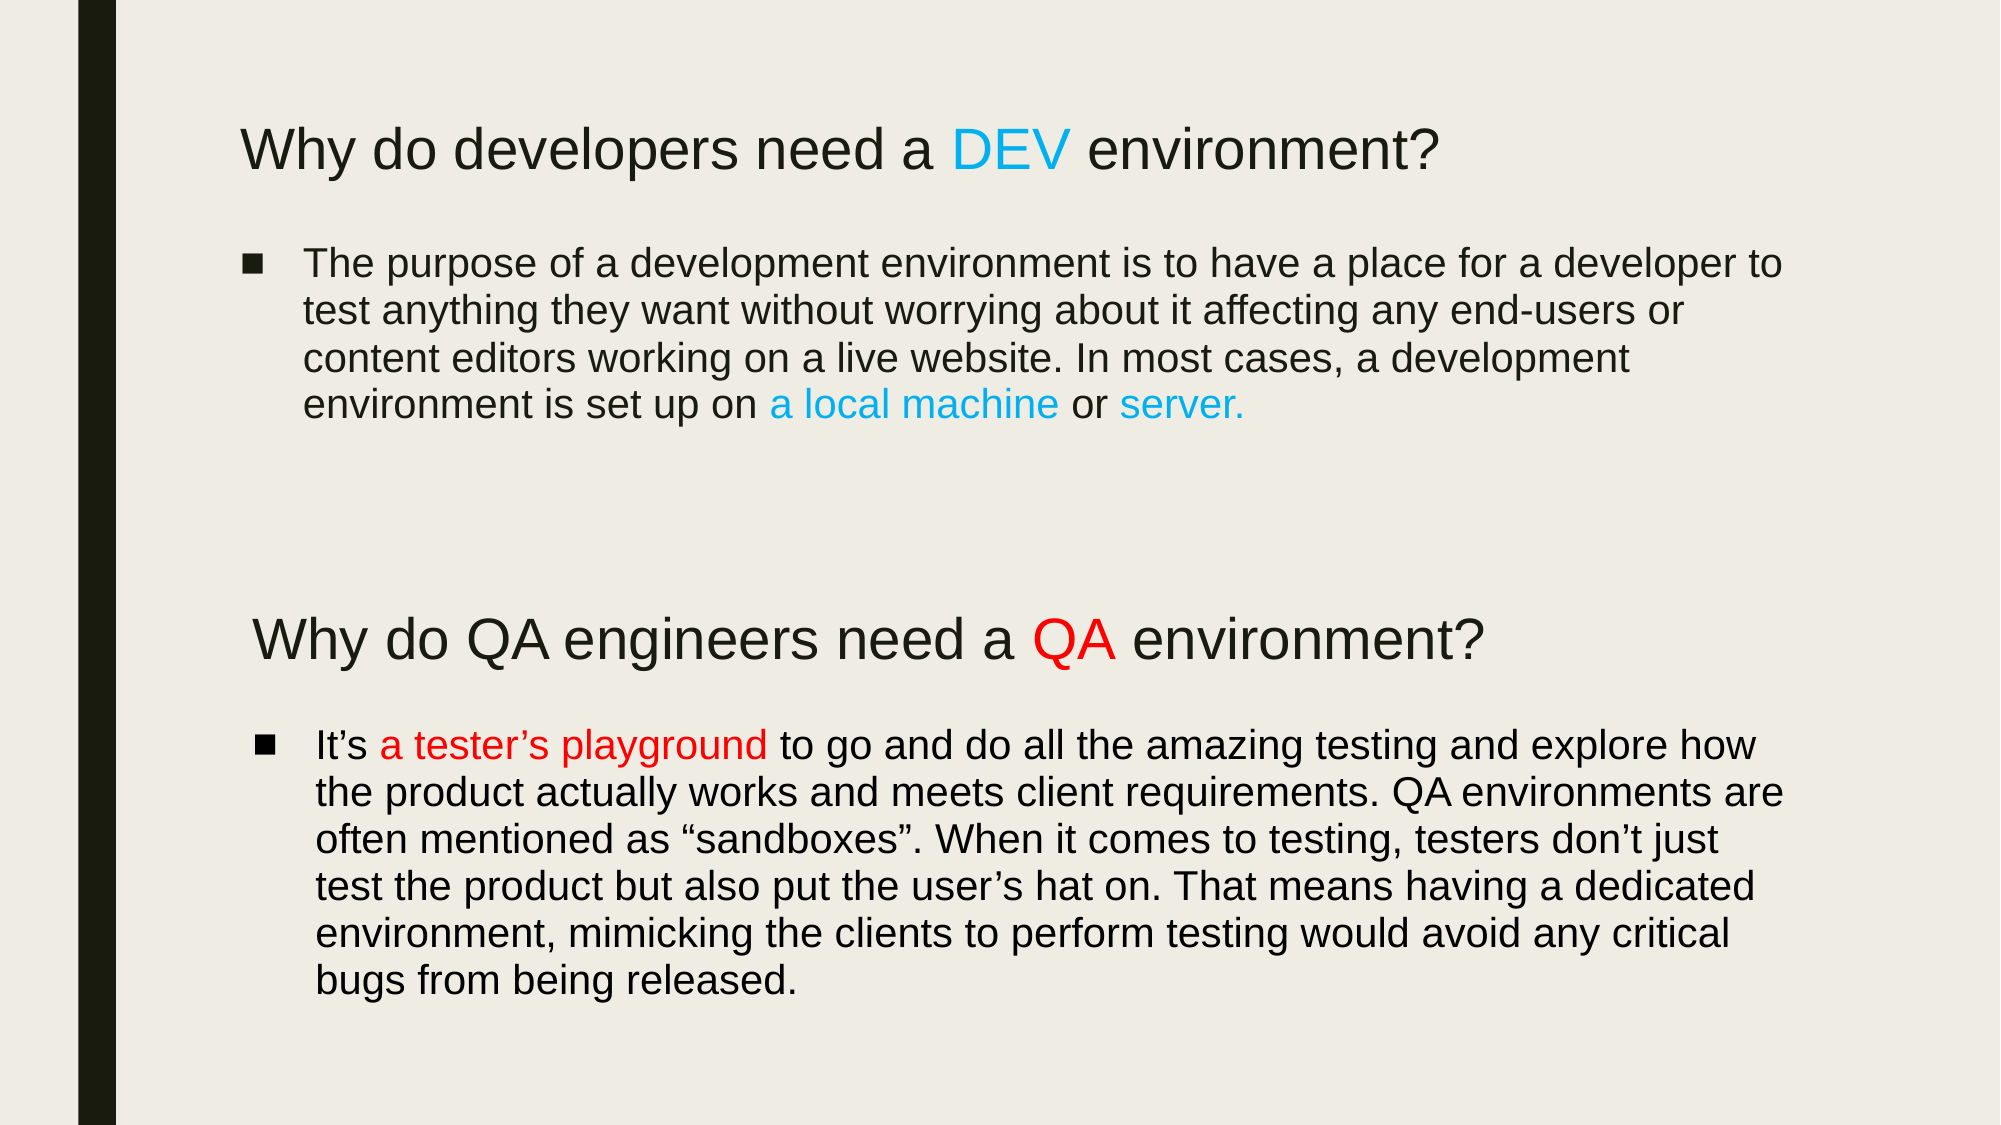

# Why do developers need a DEV environment?
The purpose of a development environment is to have a place for a developer to test anything they want without worrying about it affecting any end-users or content editors working on a live website. In most cases, a development environment is set up on a local machine or server.
Why do QA engineers need a QA environment?

It’s a tester’s playground to go and do all the amazing testing and explore how the product actually works and meets client requirements. QA environments are often mentioned as “sandboxes”. When it comes to testing, testers don’t just test the product but also put the user’s hat on. That means having a dedicated environment, mimicking the clients to perform testing would avoid any critical bugs from being released.